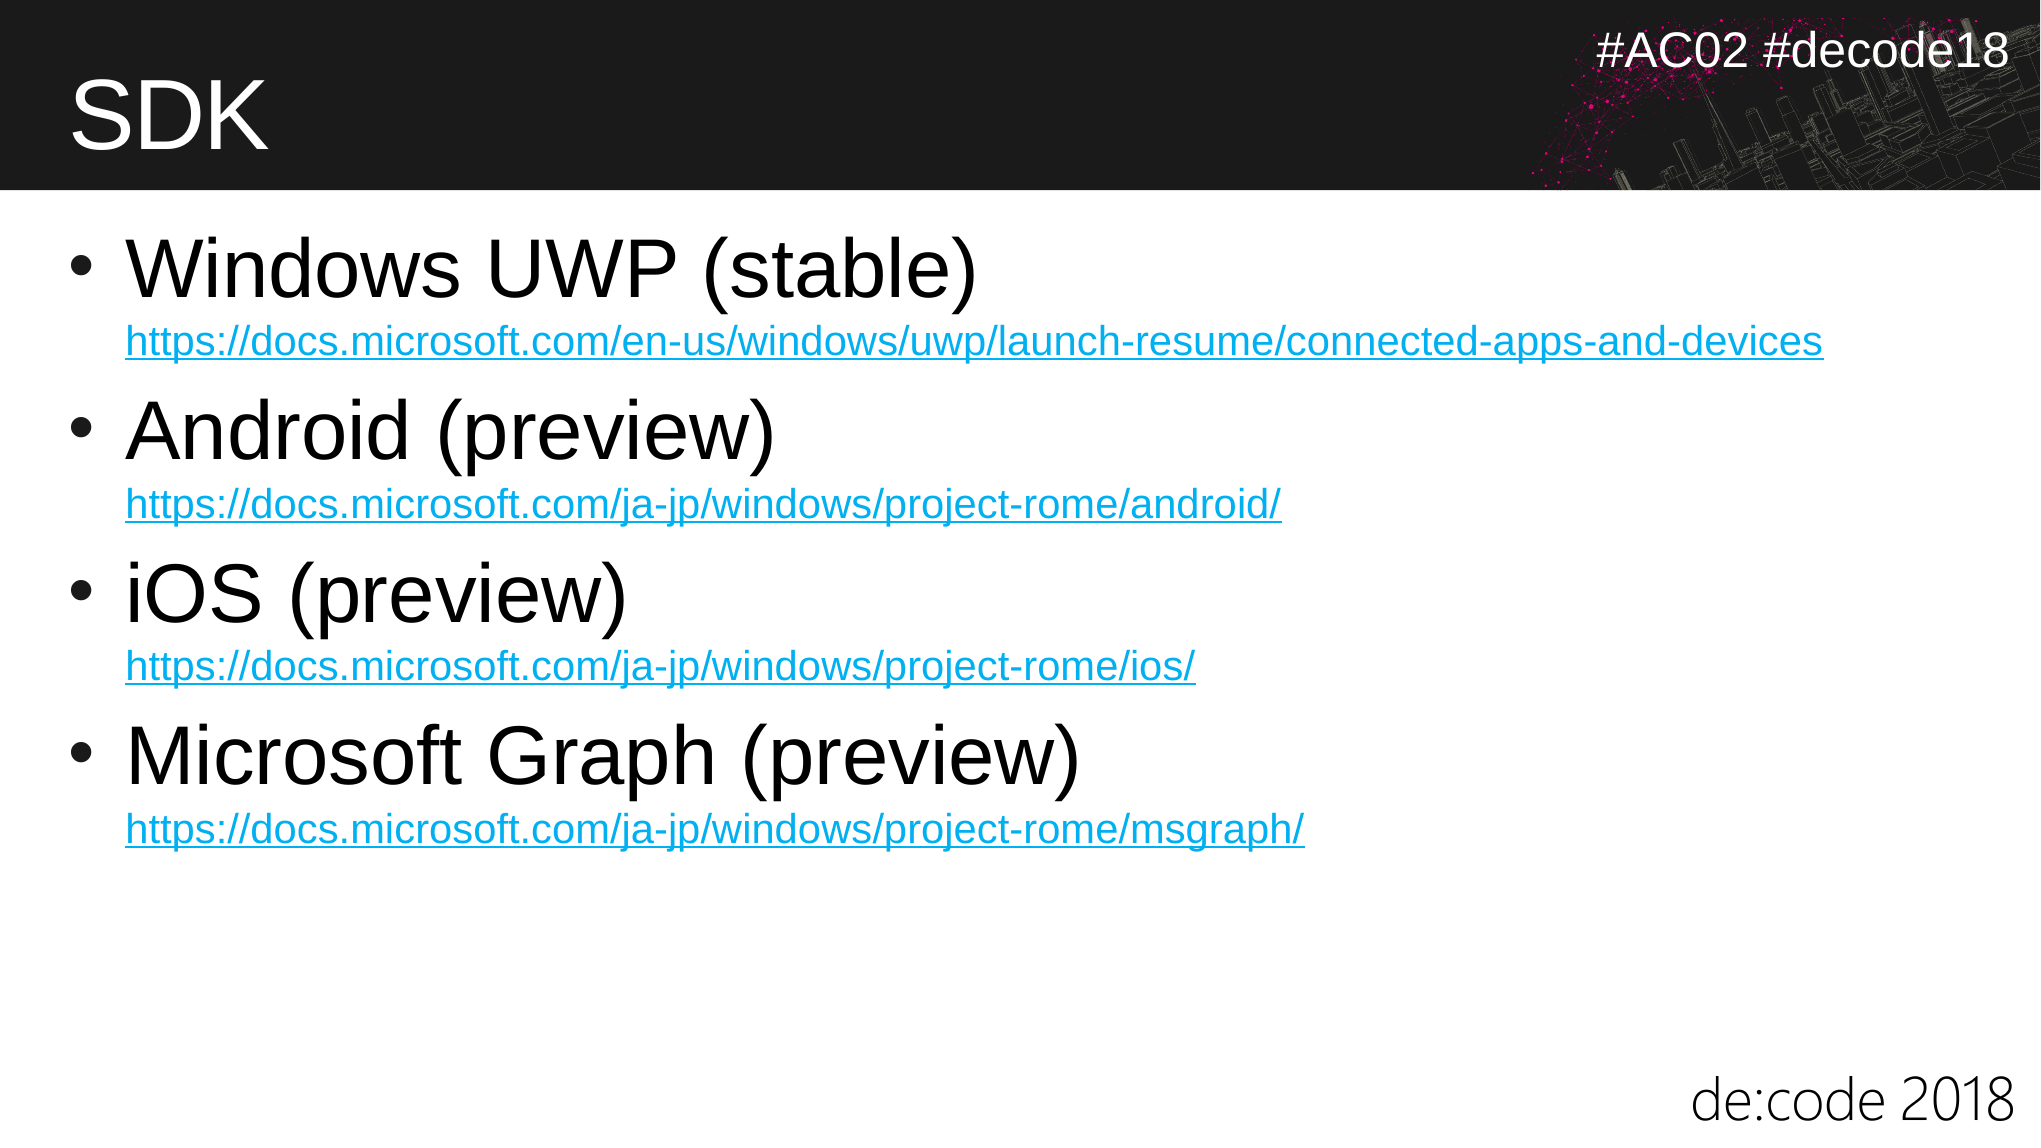

# SDK
Windows UWP (stable)
https://docs.microsoft.com/en-us/windows/uwp/launch-resume/connected-apps-and-devices
Android (preview)
https://docs.microsoft.com/ja-jp/windows/project-rome/android/
iOS (preview)
https://docs.microsoft.com/ja-jp/windows/project-rome/ios/
Microsoft Graph (preview)
https://docs.microsoft.com/ja-jp/windows/project-rome/msgraph/